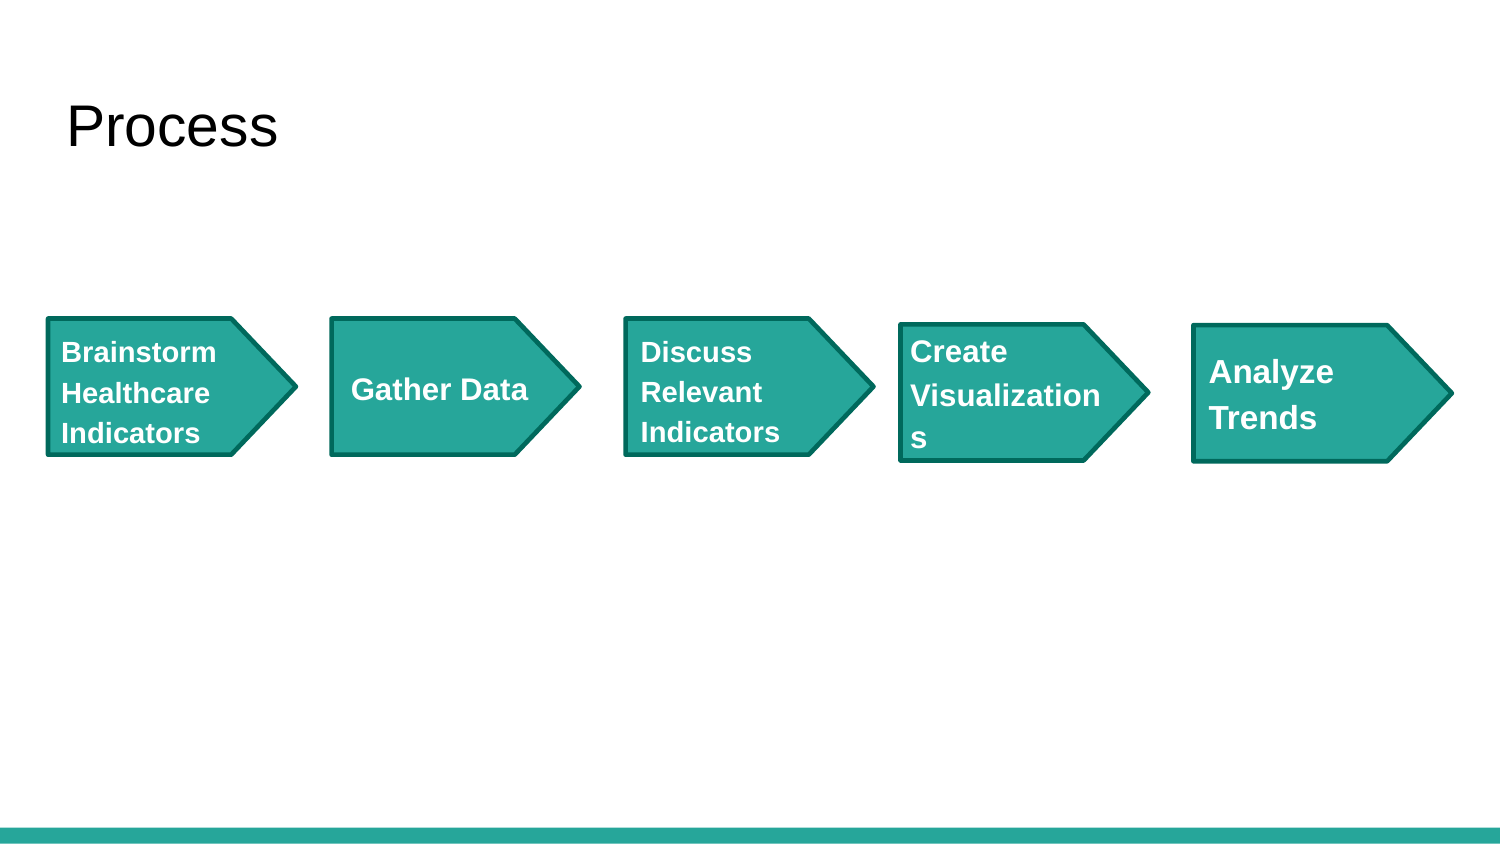

# Process
Discuss Relevant Indicators

Brainstorm Healthcare Indicators

Analyze Trends

Gather Data

Create Visualizations